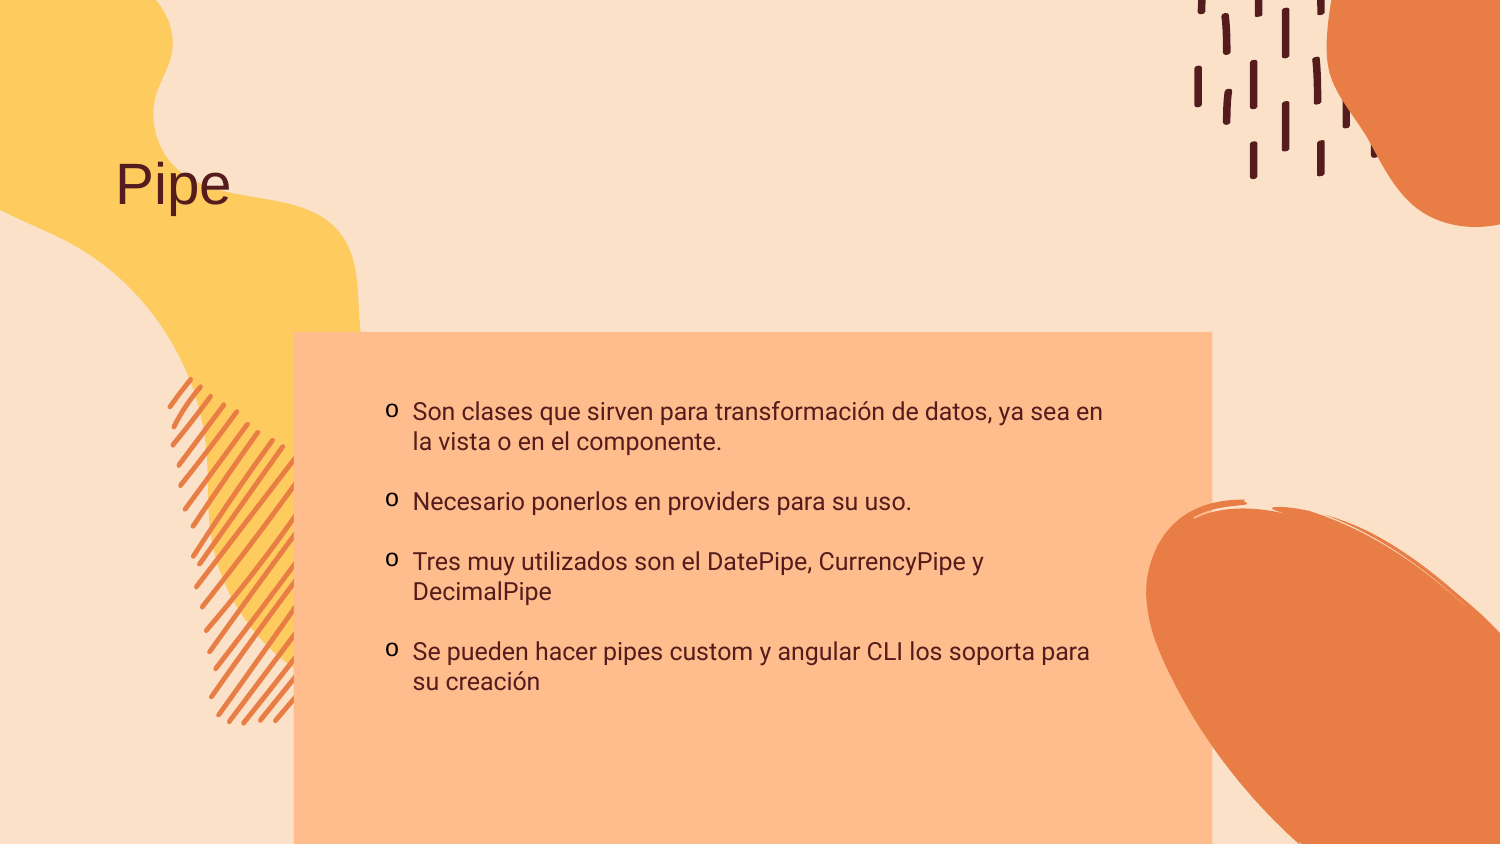

# Pipe

Son clases que sirven para transformación de datos, ya sea en la vista o en el componente.

Necesario ponerlos en providers para su uso.

Tres muy utilizados son el DatePipe, CurrencyPipe y DecimalPipe

Se pueden hacer pipes custom y angular CLI los soporta para su creación